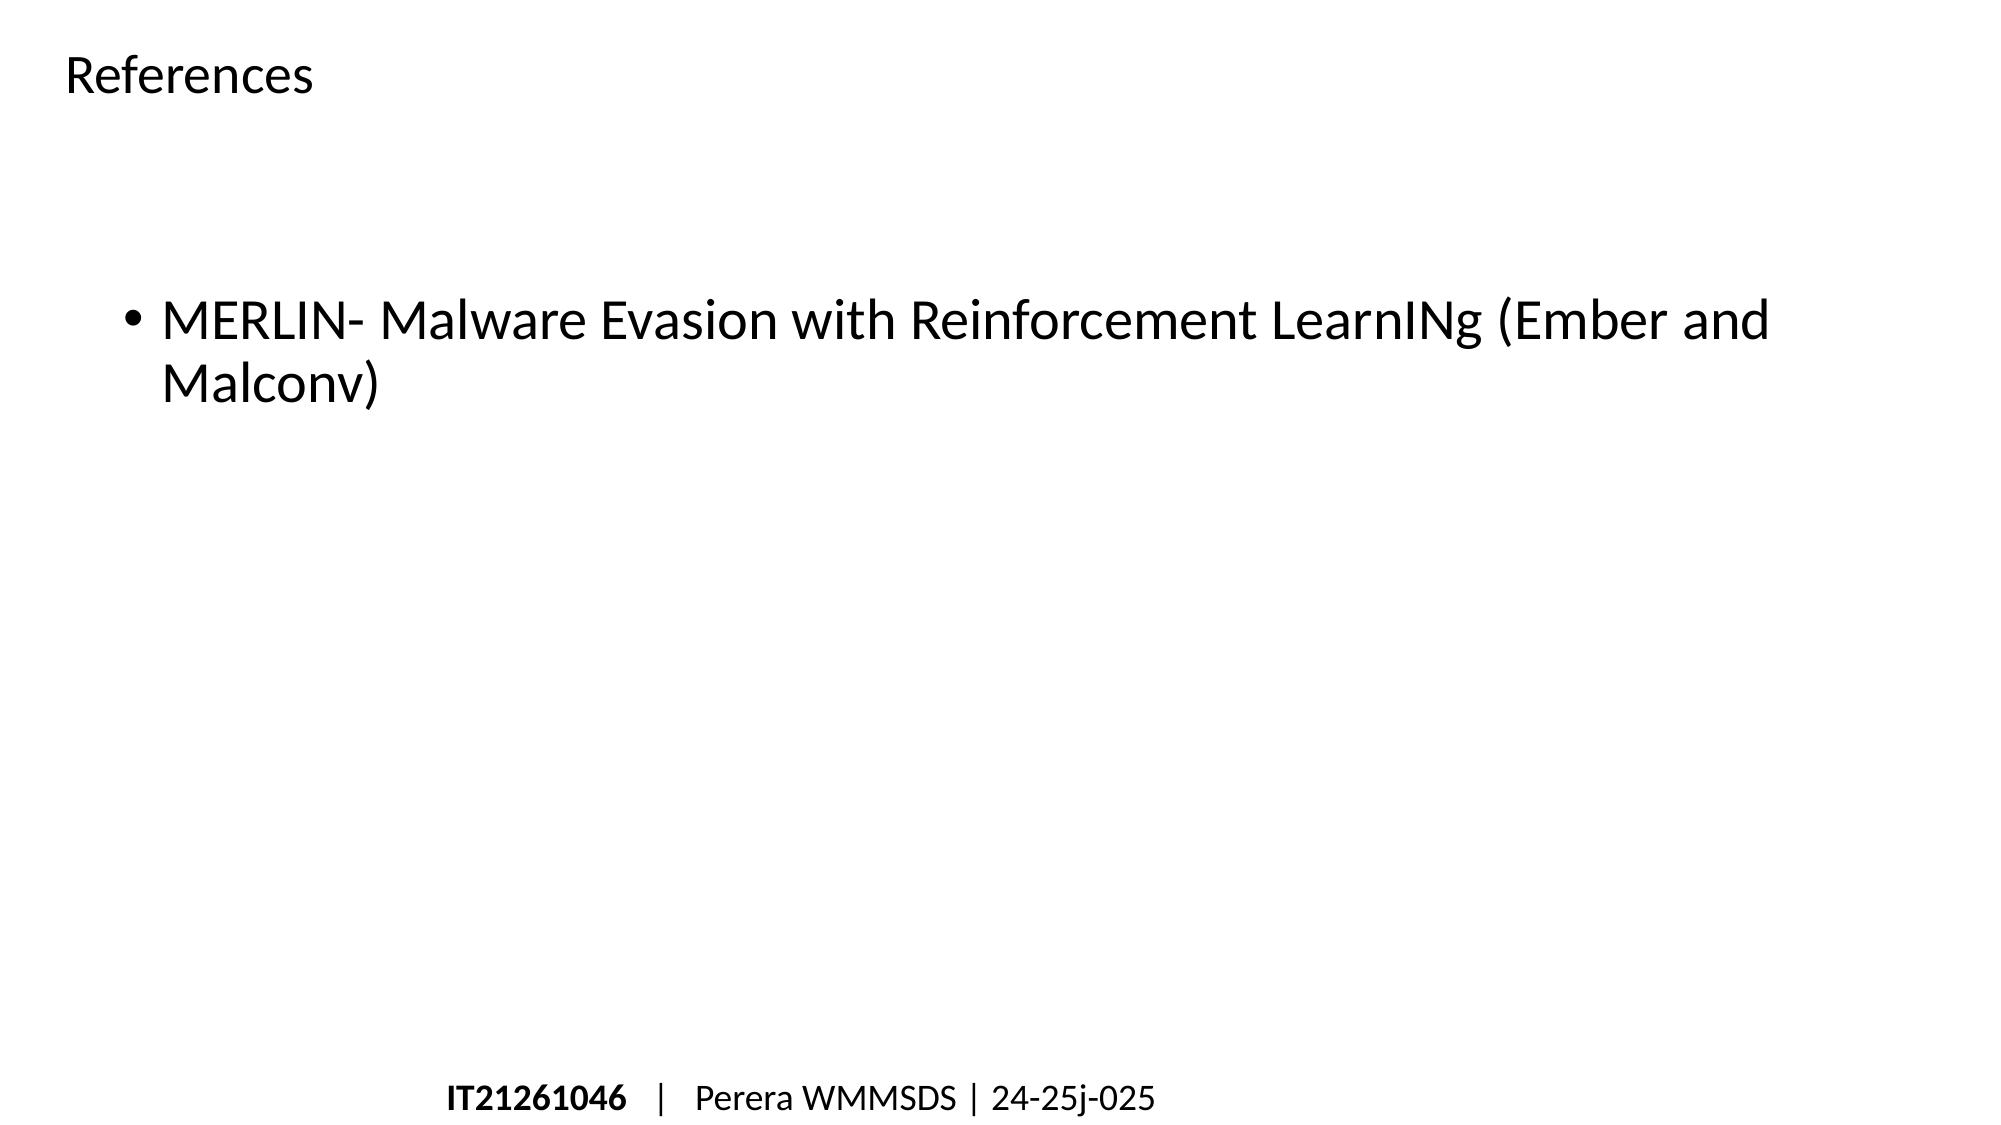

# References

MERLIN- Malware Evasion with Reinforcement LearnINg (Ember and Malconv)
IT21261046   |   Perera WMMSDS | 24-25j-025